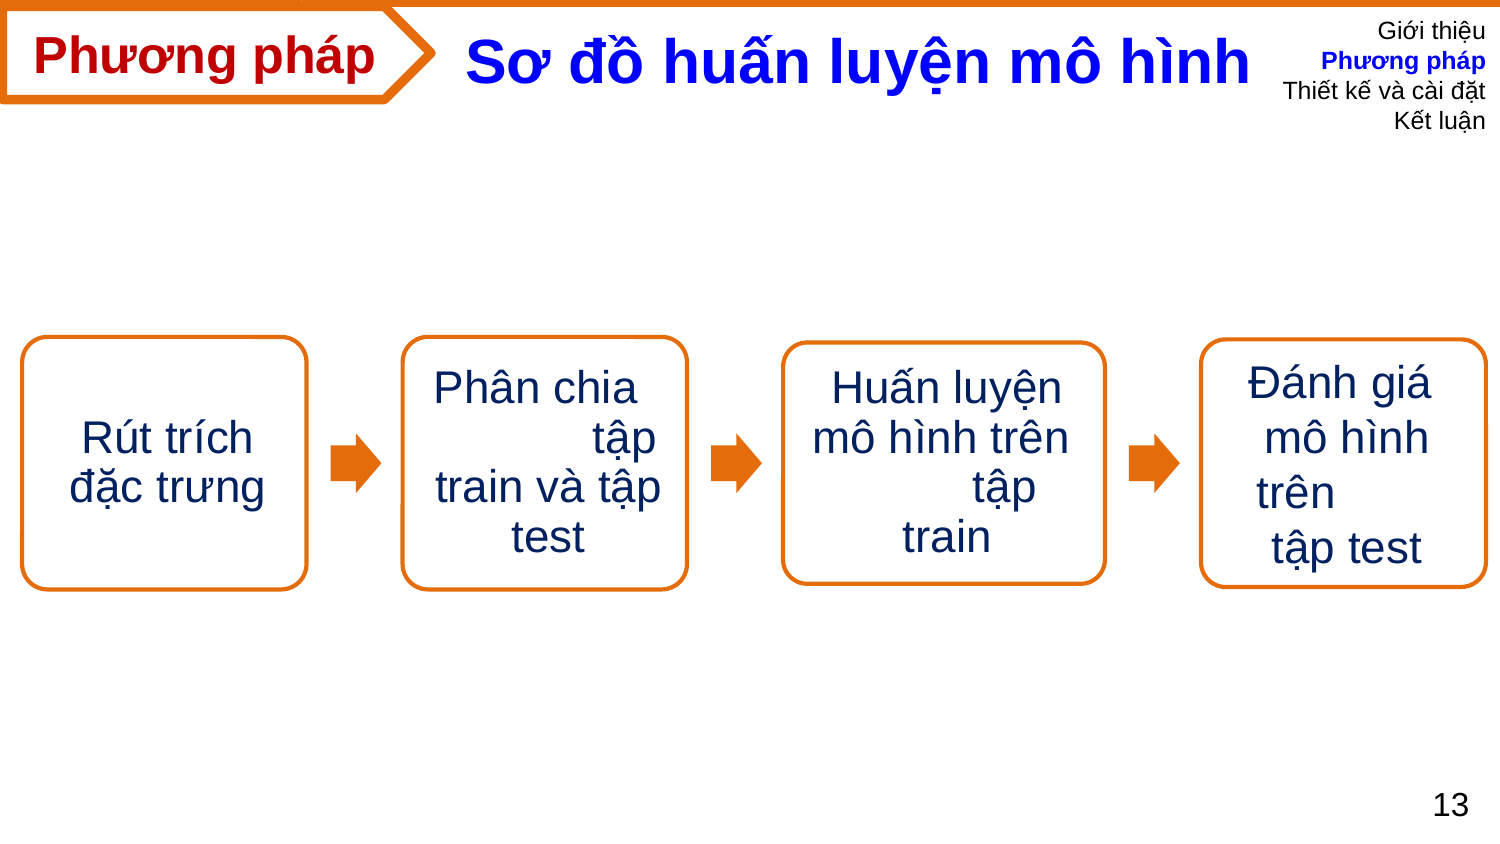

Phương pháp
Giới thiệu
Phương pháp
Thiết kế và cài đặt
Kết luận
Sơ đồ huấn luyện mô hình
Rút trích đặc trưng

Phân chia               tập train và tập test

Huấn luyện mô hình trên           tập train

Đánh giá
mô hình trên         tập test
13